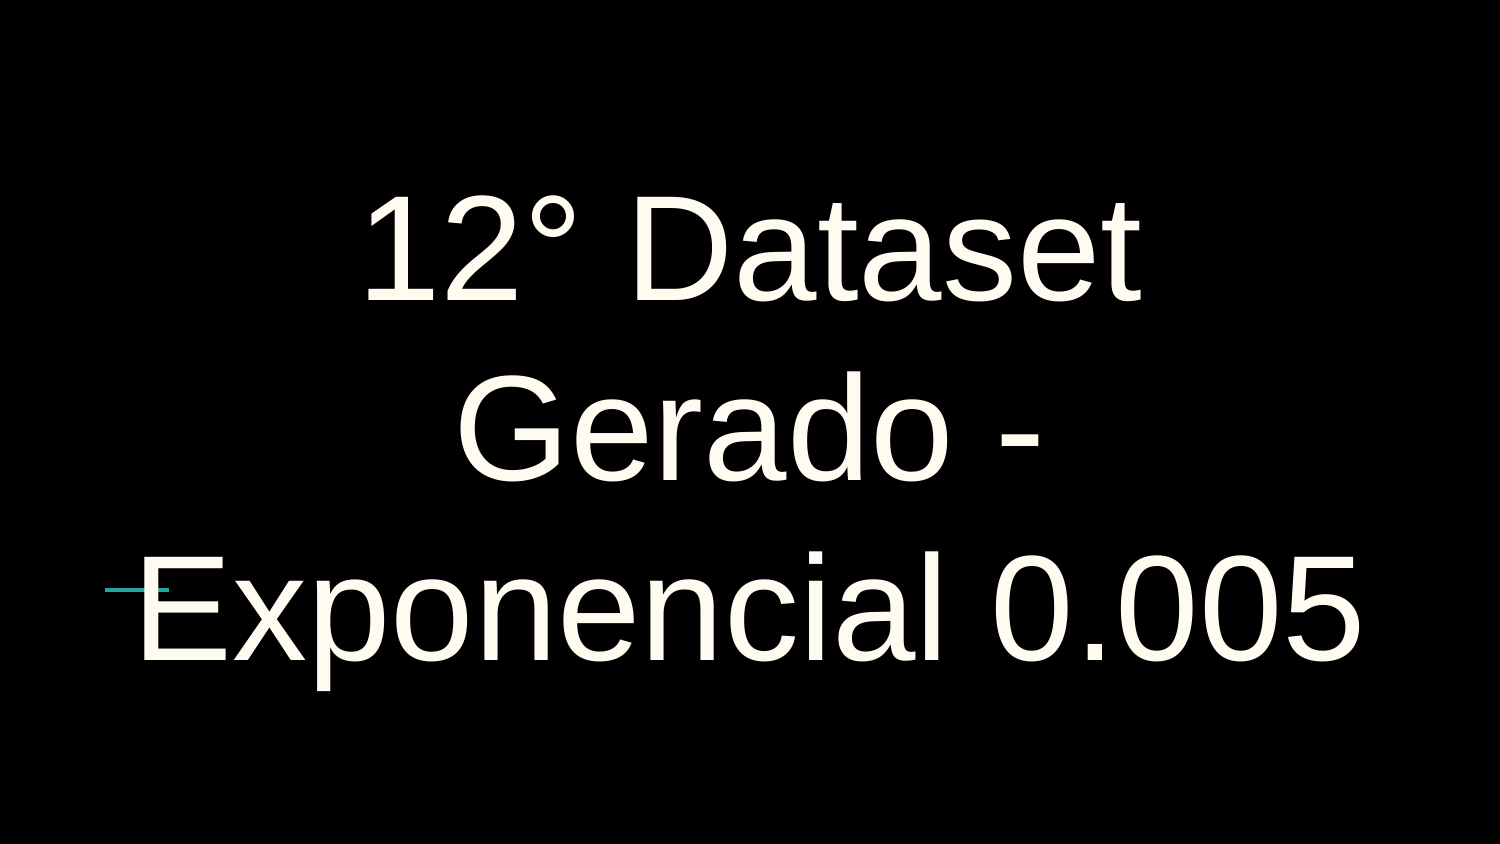

# 12° Dataset Gerado - Exponencial 0.005